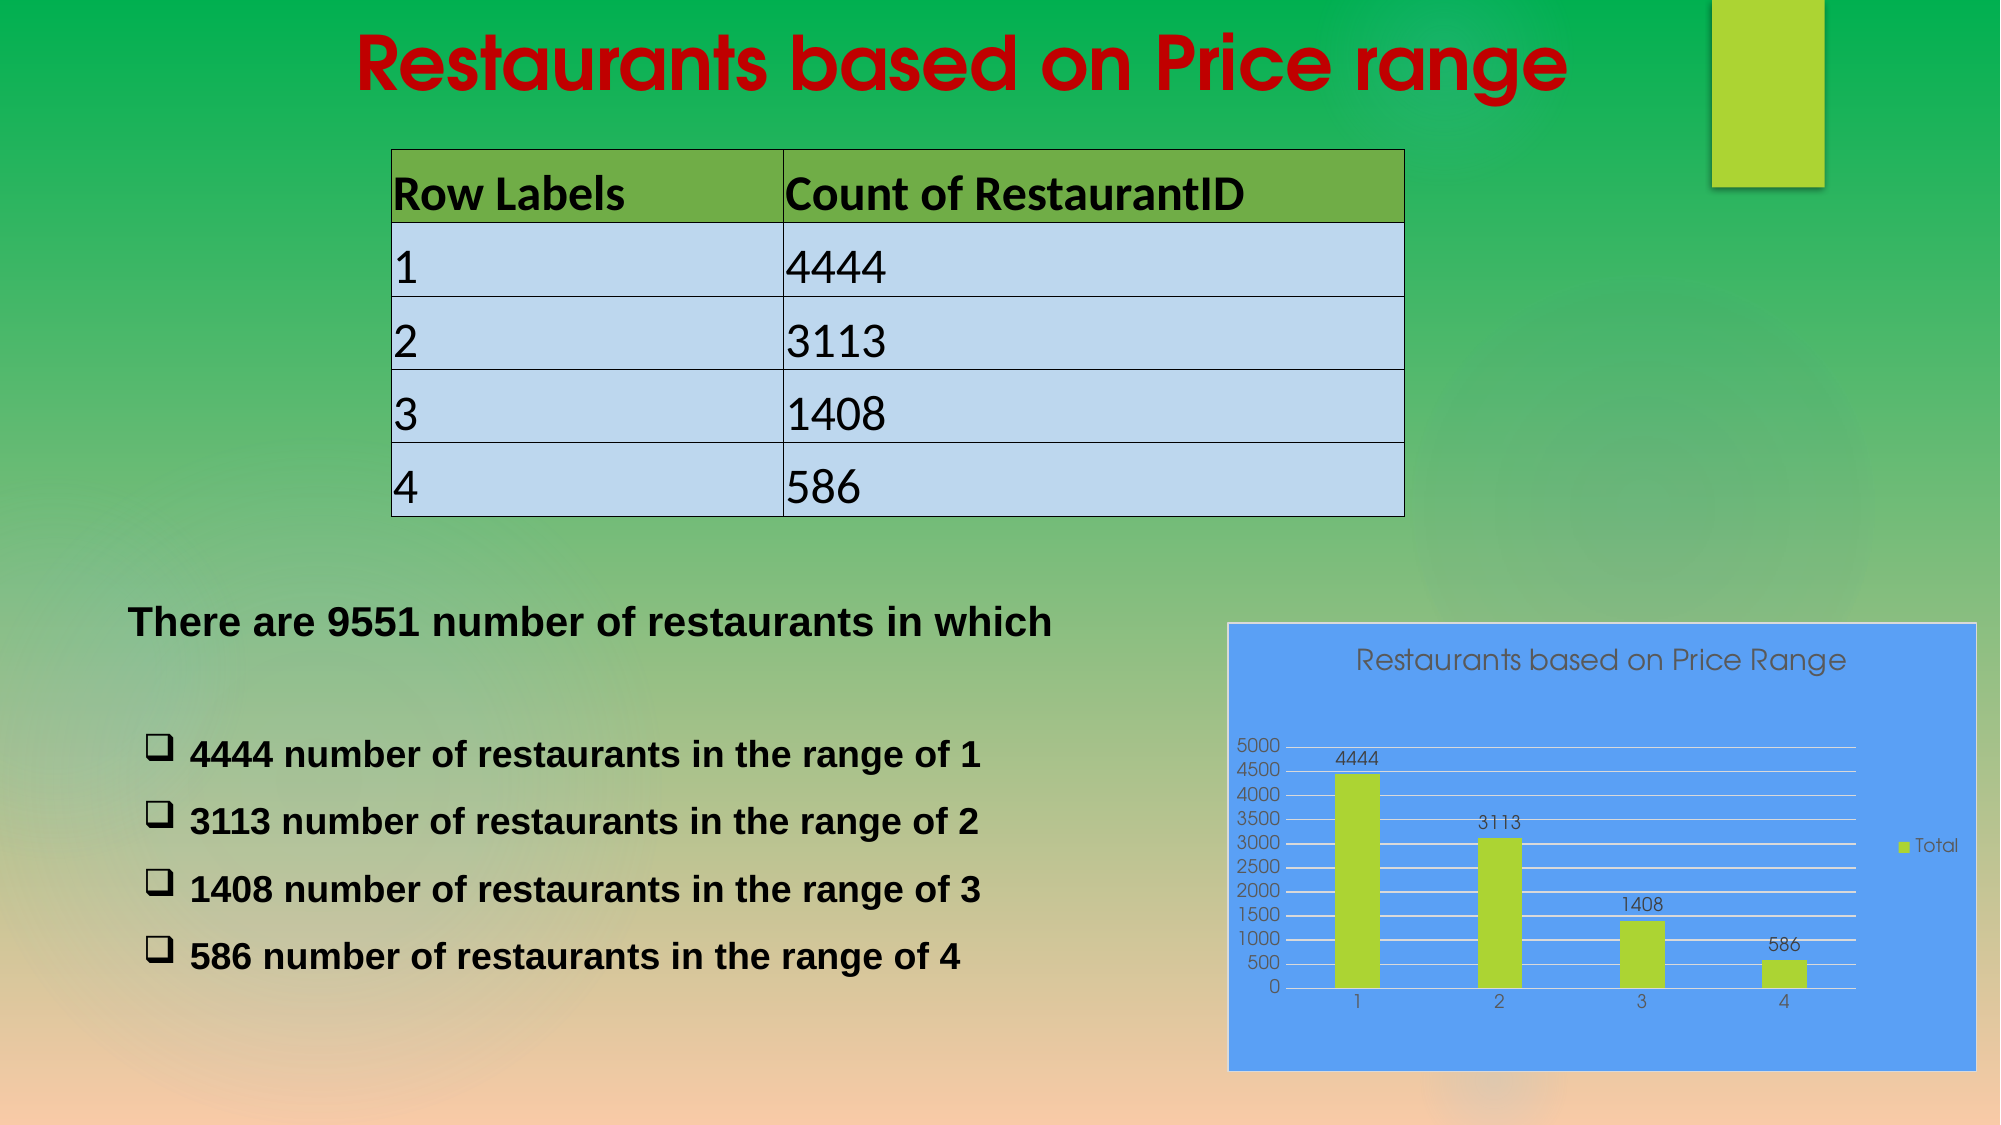

Restaurants based on Price range
| Row Labels | Count of RestaurantID |
| --- | --- |
| 1 | 4444 |
| 2 | 3113 |
| 3 | 1408 |
| 4 | 586 |
There are 9551 number of restaurants in which

### Chart: Restaurants based on Price Range

| Category | Total |
|---|---|
| 1 | 4444.0 |
| 2 | 3113.0 |
| 3 | 1408.0 |
| 4 | 586.0 |
4444 number of restaurants in the range of 1
3113 number of restaurants in the range of 2
1408 number of restaurants in the range of 3
586 number of restaurants in the range of 4